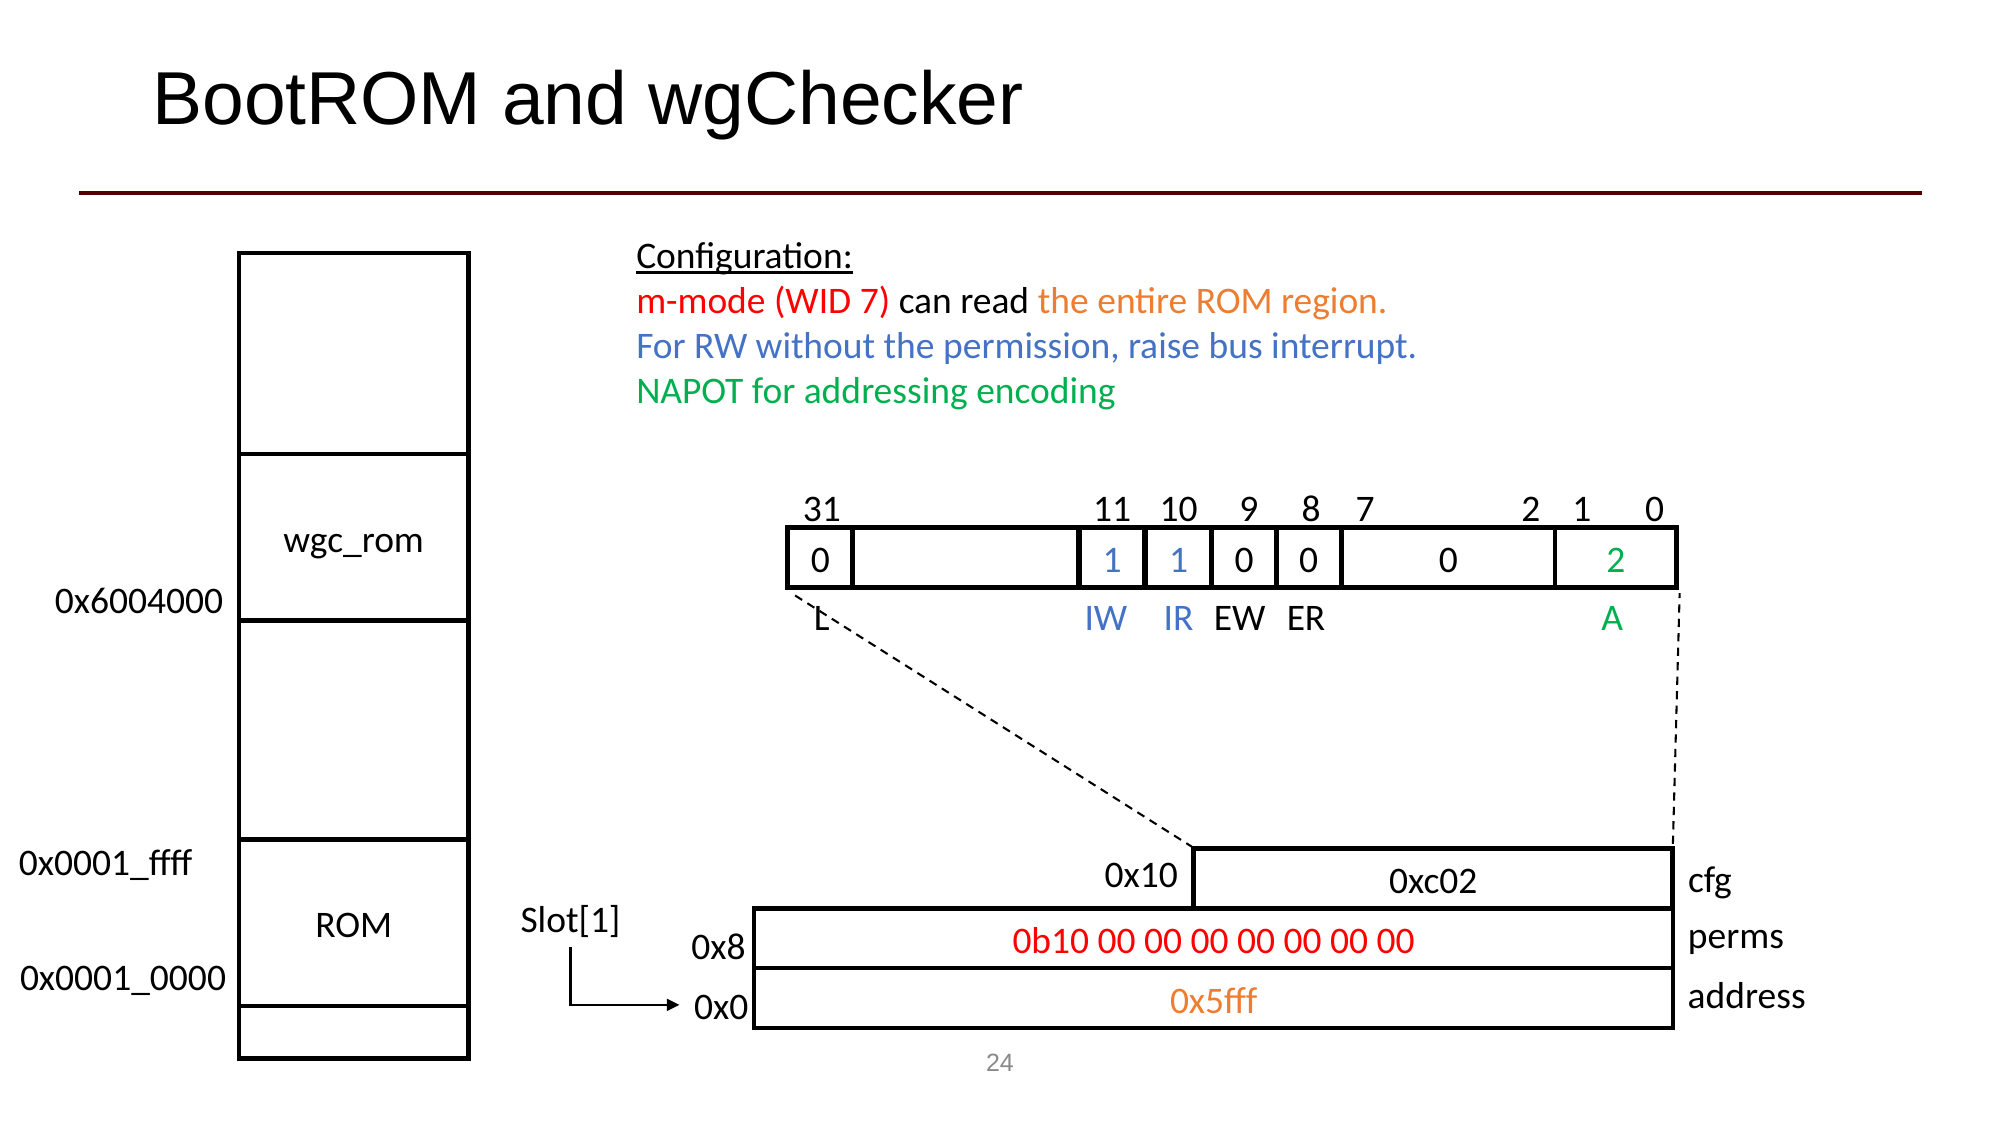

# BootROM and wgChecker
Configuration:
m-mode (WID 7) can read the entire ROM region.
For RW without the permission, raise bus interrupt.
NAPOT for addressing encoding

wgc_rom
31
11
10
9
8
7
2
1
0
0

1
1
0
0
0
2

0x6004000
L
IW
IR
EW
ER
A
0x0001_ffff
ROM
0x10
cfg
0xc02
Slot[1]
perms
0b10 00 00 00 00 00 00 00
0x8
0x0001_0000
address
0x5fff
0x0
24